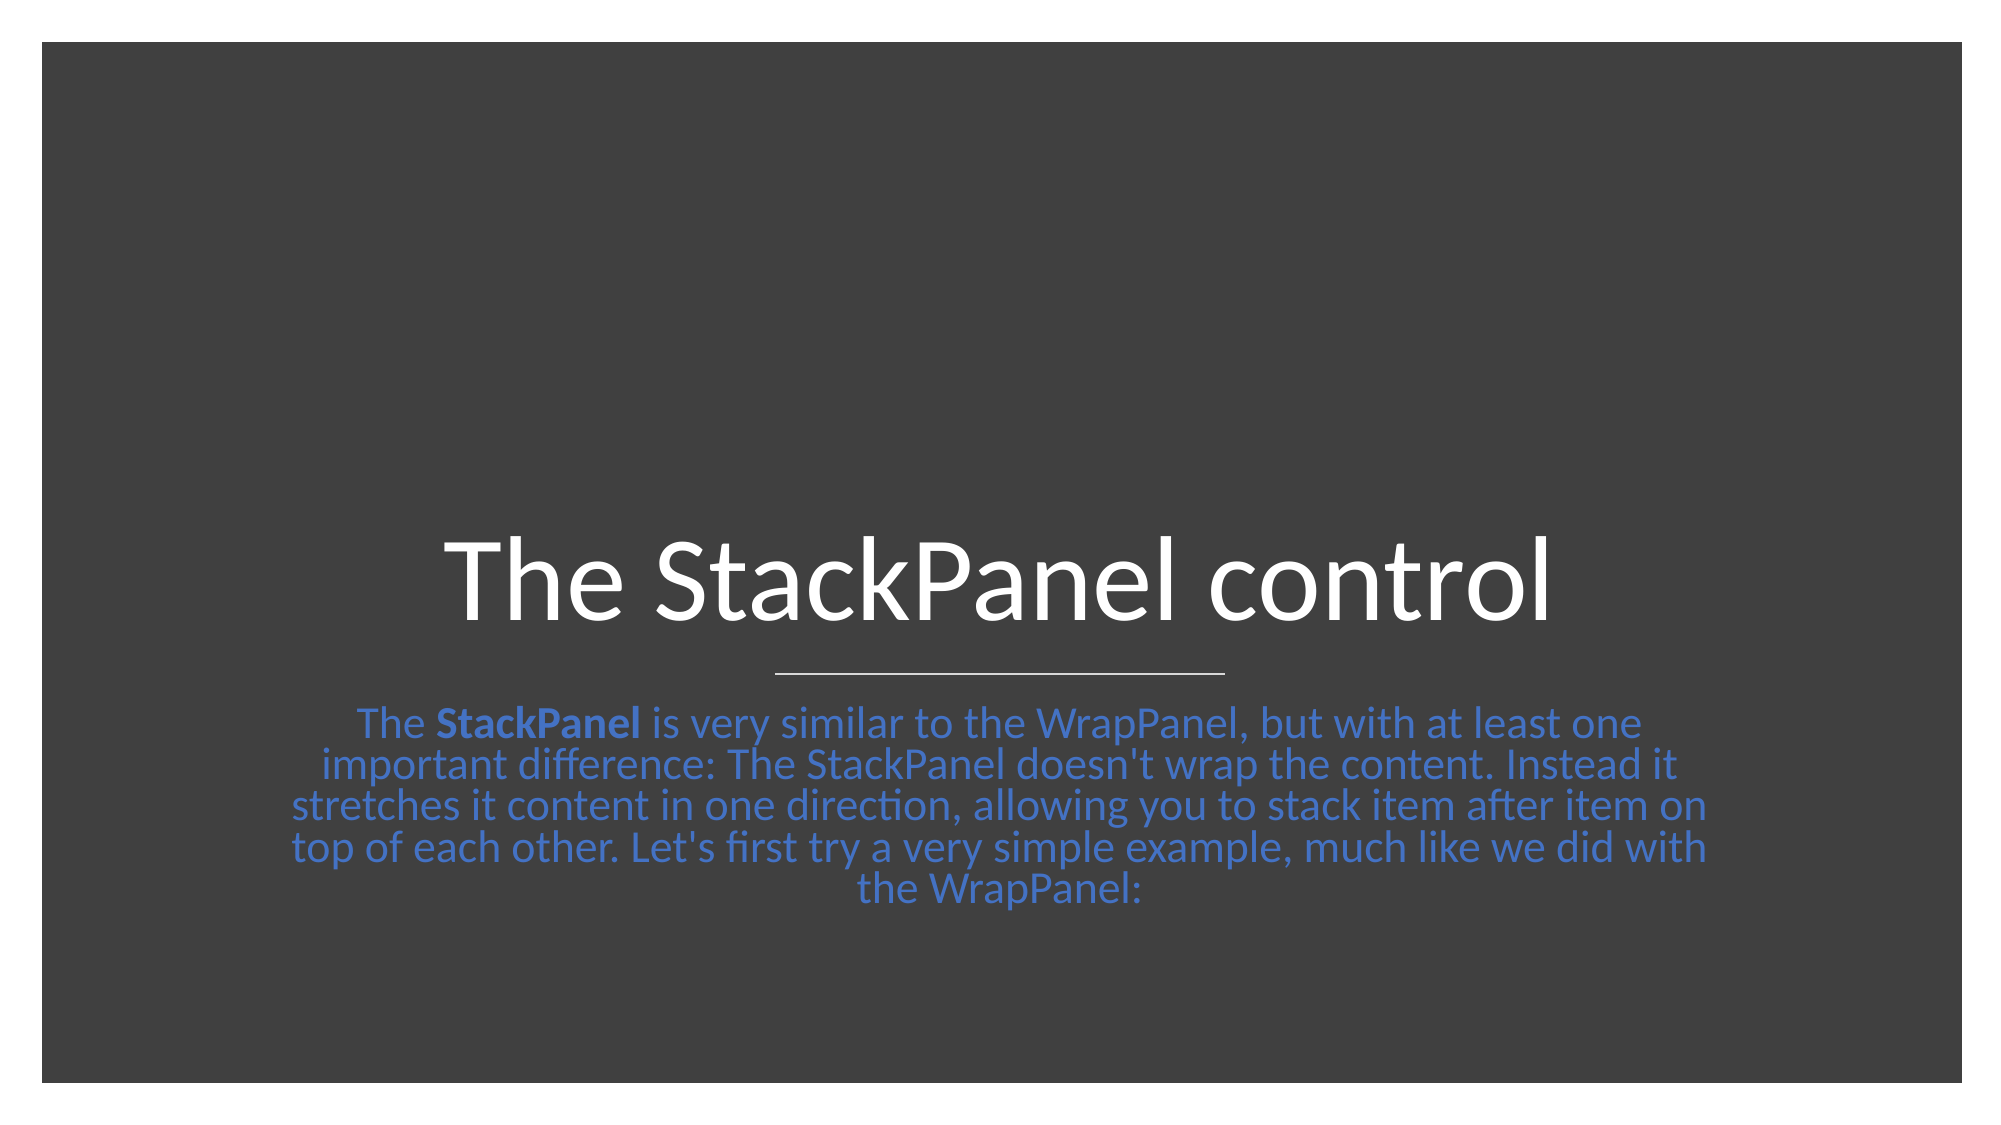

# The StackPanel control
The StackPanel is very similar to the WrapPanel, but with at least one important difference: The StackPanel doesn't wrap the content. Instead it stretches it content in one direction, allowing you to stack item after item on top of each other. Let's first try a very simple example, much like we did with the WrapPanel: